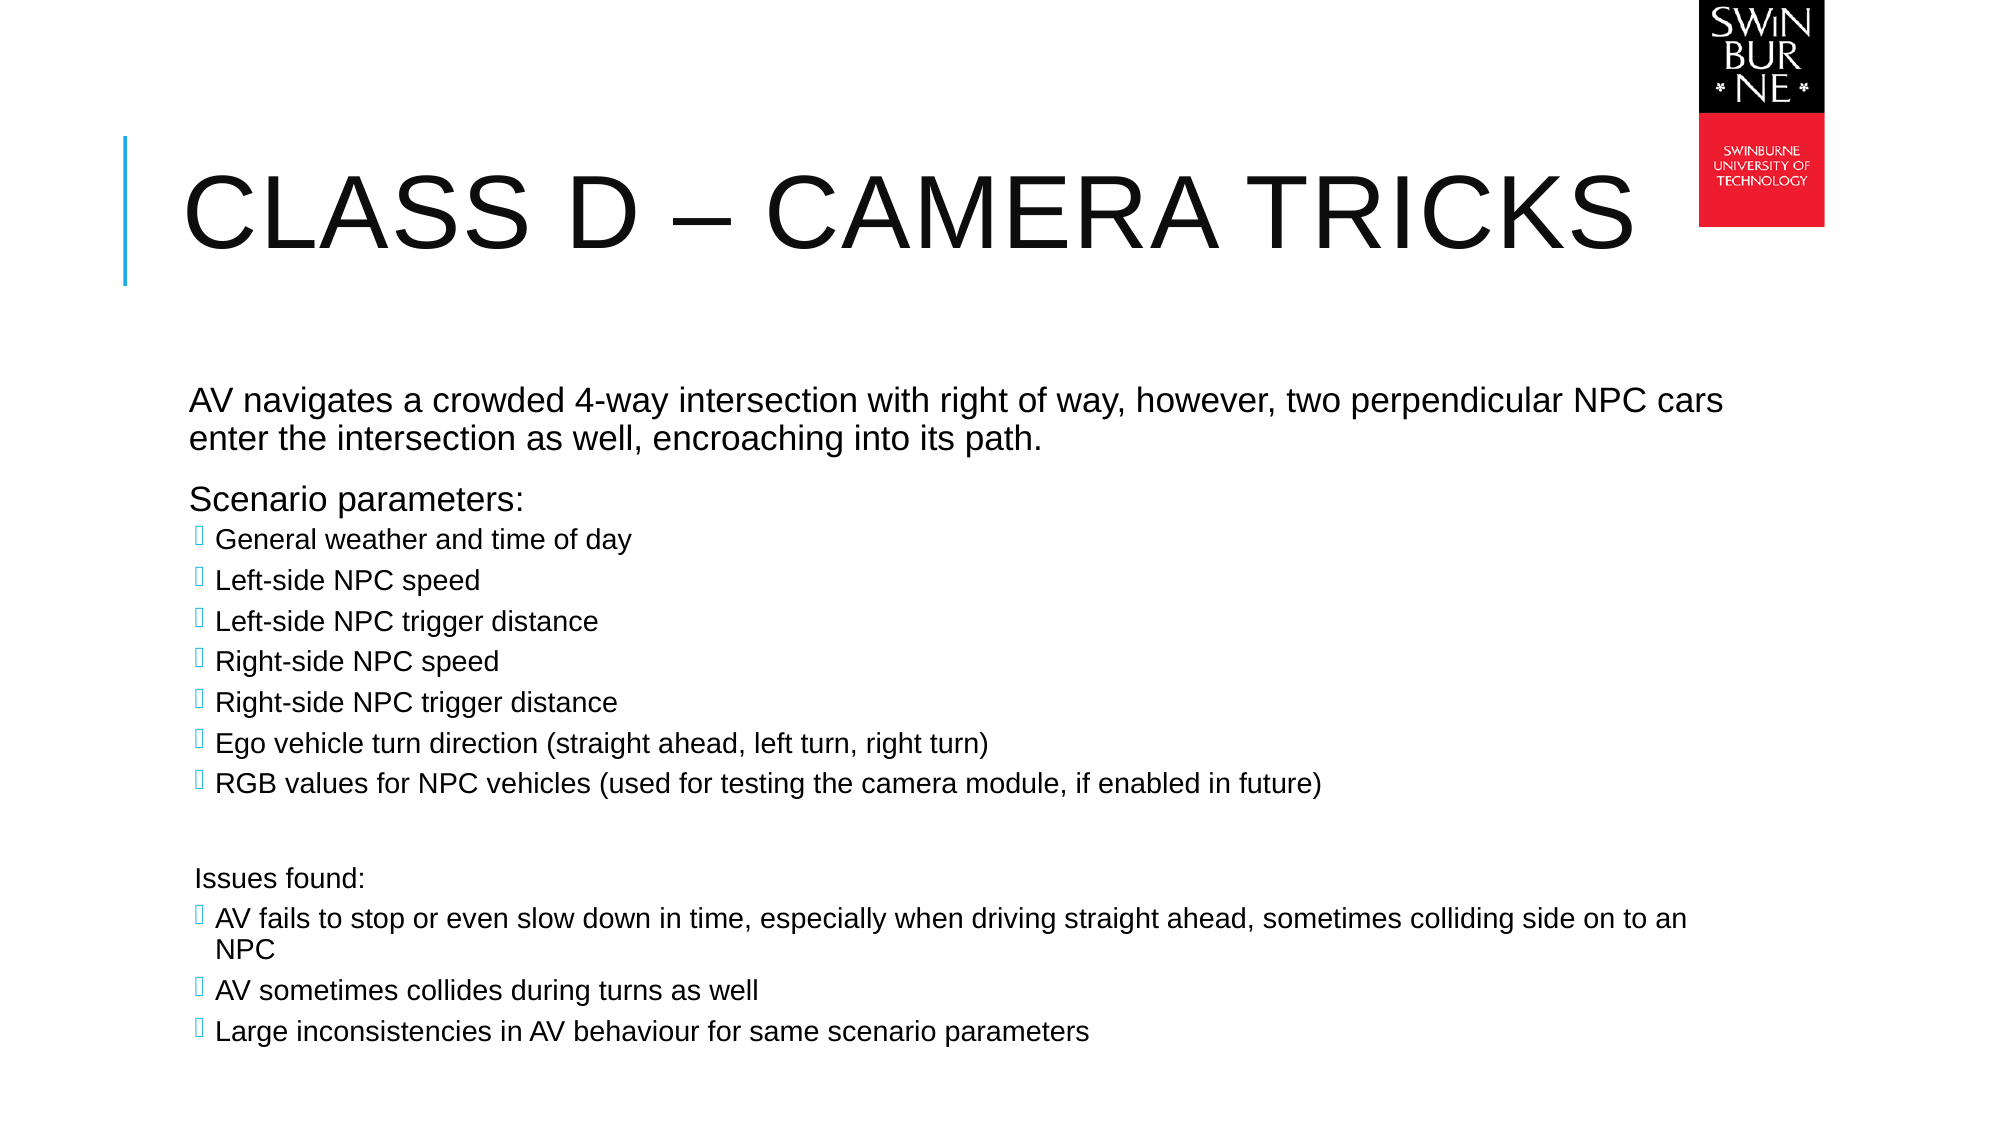

# Class D – Camera Tricks
AV navigates a crowded 4-way intersection with right of way, however, two perpendicular NPC cars enter the intersection as well, encroaching into its path.
Scenario parameters:
General weather and time of day
Left-side NPC speed
Left-side NPC trigger distance
Right-side NPC speed
Right-side NPC trigger distance
Ego vehicle turn direction (straight ahead, left turn, right turn)
RGB values for NPC vehicles (used for testing the camera module, if enabled in future)

Issues found:
AV fails to stop or even slow down in time, especially when driving straight ahead, sometimes colliding side on to an NPC
AV sometimes collides during turns as well
Large inconsistencies in AV behaviour for same scenario parameters